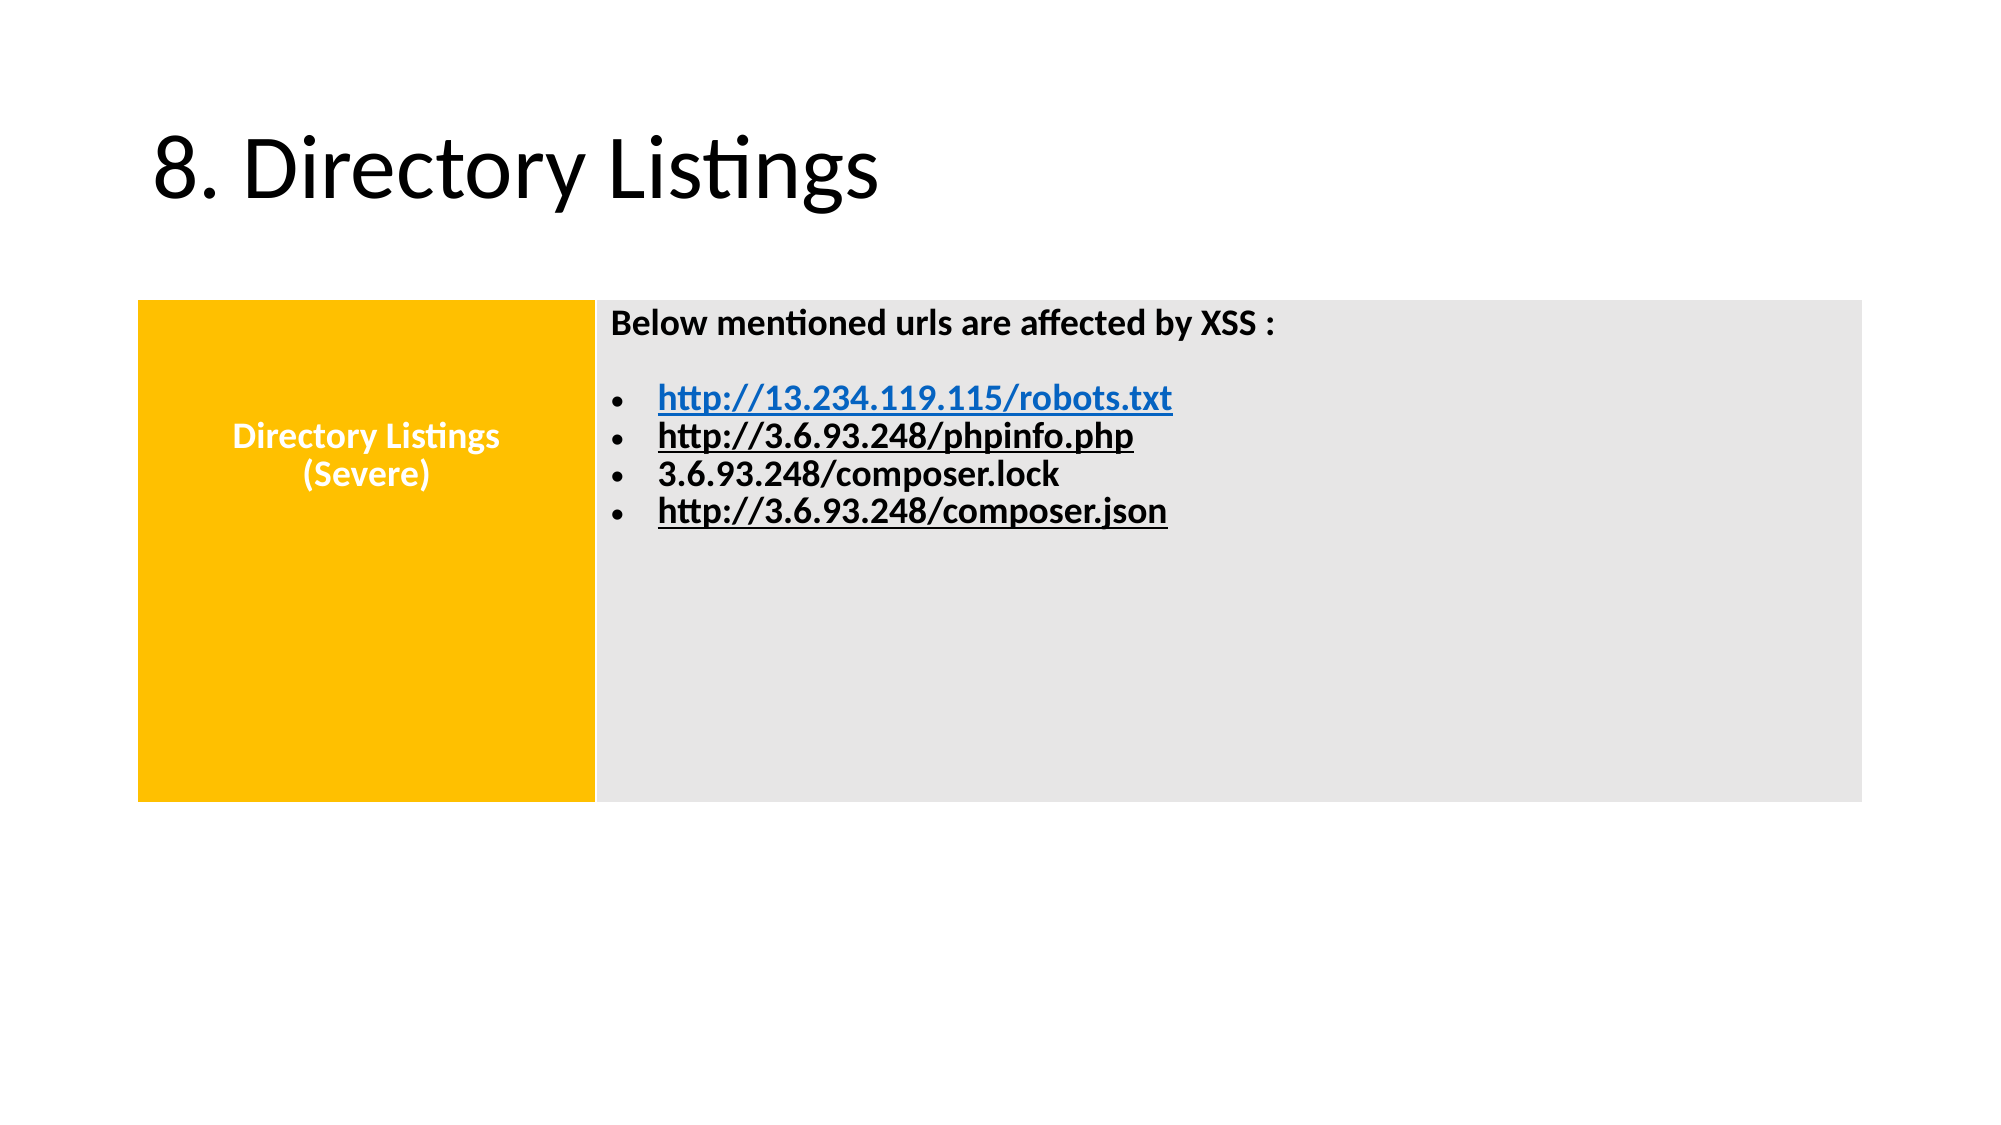

# 8. Directory Listings
| Directory Listings (Severe) | Below mentioned urls are affected by XSS : http://13.234.119.115/robots.txt http://3.6.93.248/phpinfo.php 3.6.93.248/composer.lock http://3.6.93.248/composer.json |
| --- | --- |